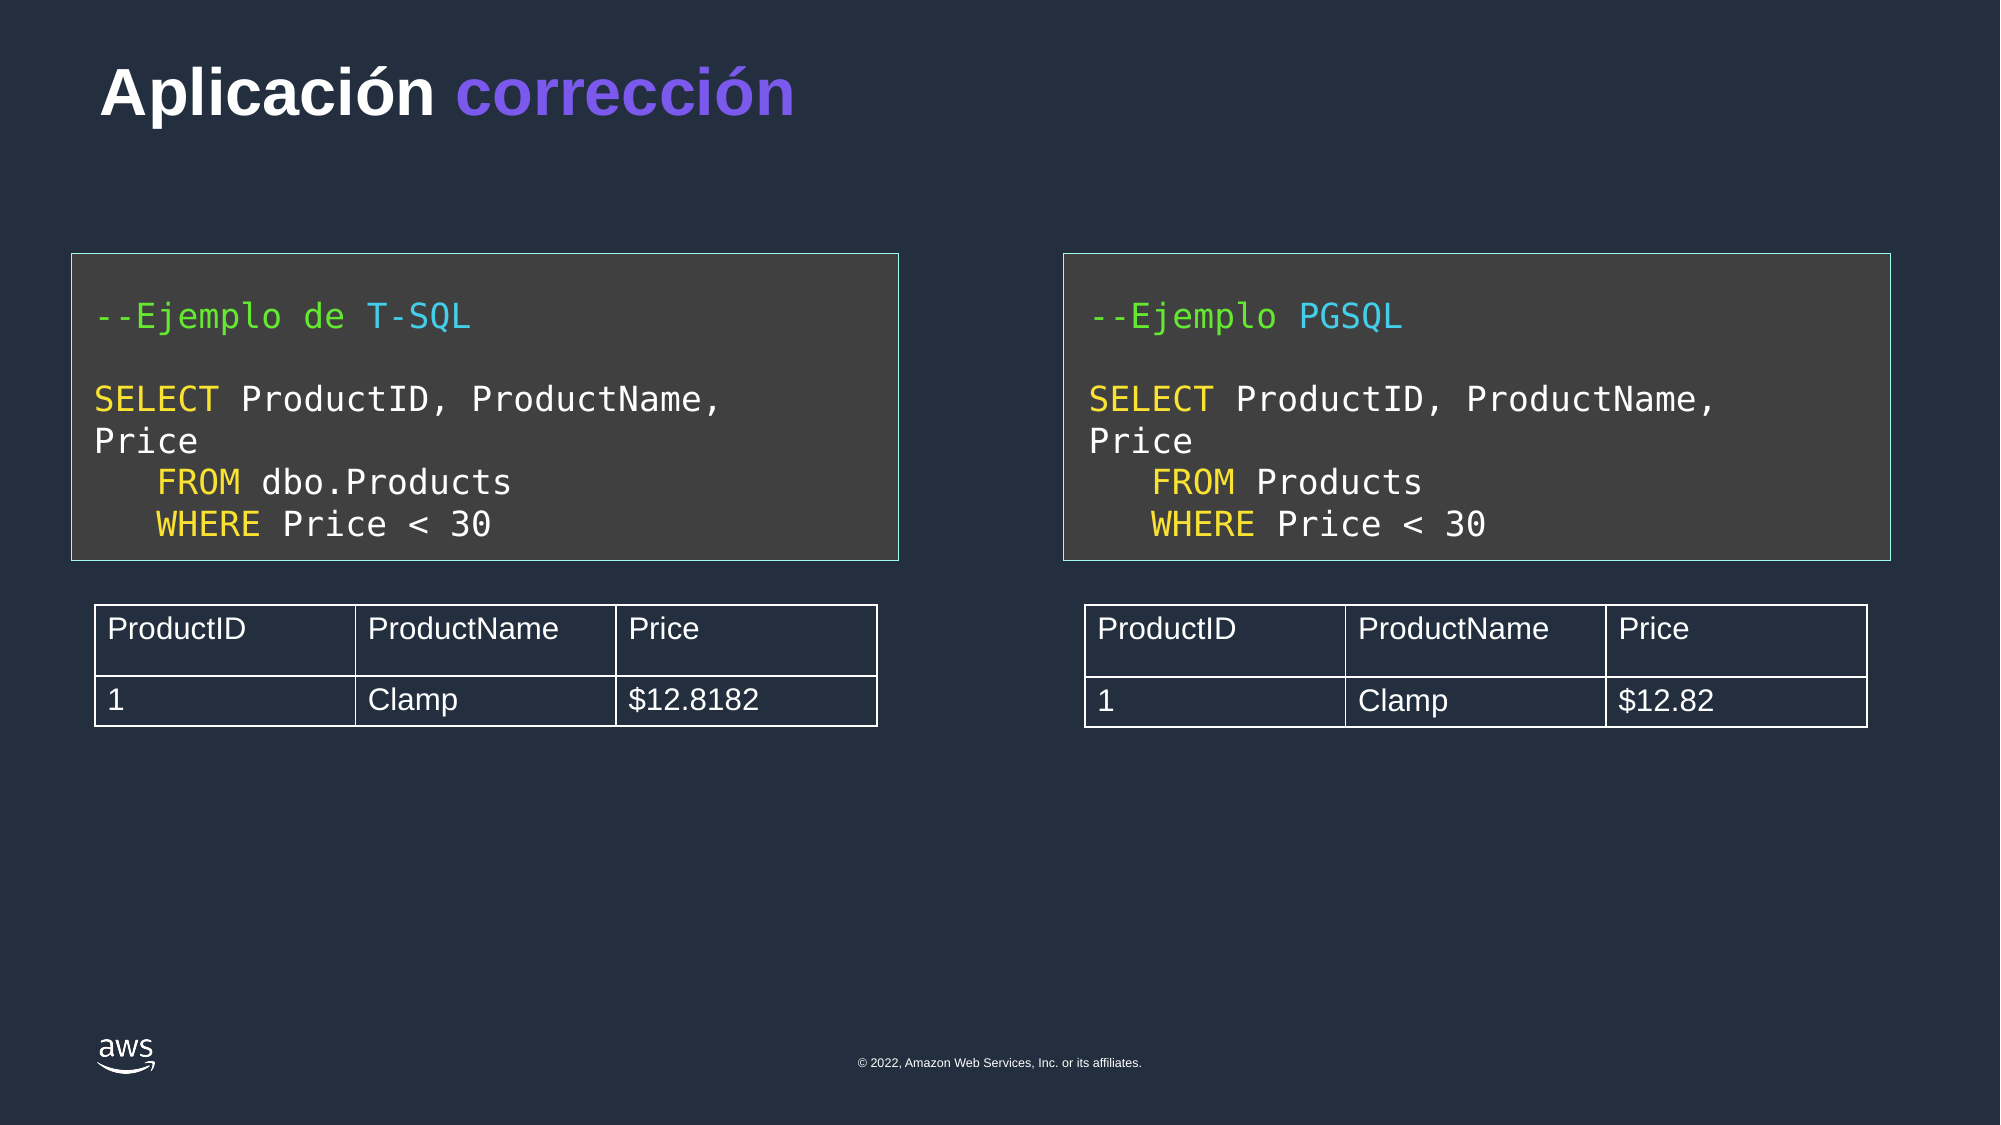

# Aplicación corrección

--Ejemplo de T-SQL

SELECT ProductID, ProductName, Price
FROM dbo.Products
WHERE Price < 30
--Ejemplo PGSQL

SELECT ProductID, ProductName, Price
FROM Products
WHERE Price < 30

| ProductID | ProductName | Price |
| --- | --- | --- |
| 1 | Clamp | $12.8182 |
| ProductID | ProductName | Price |
| --- | --- | --- |
| 1 | Clamp | $12.82 |